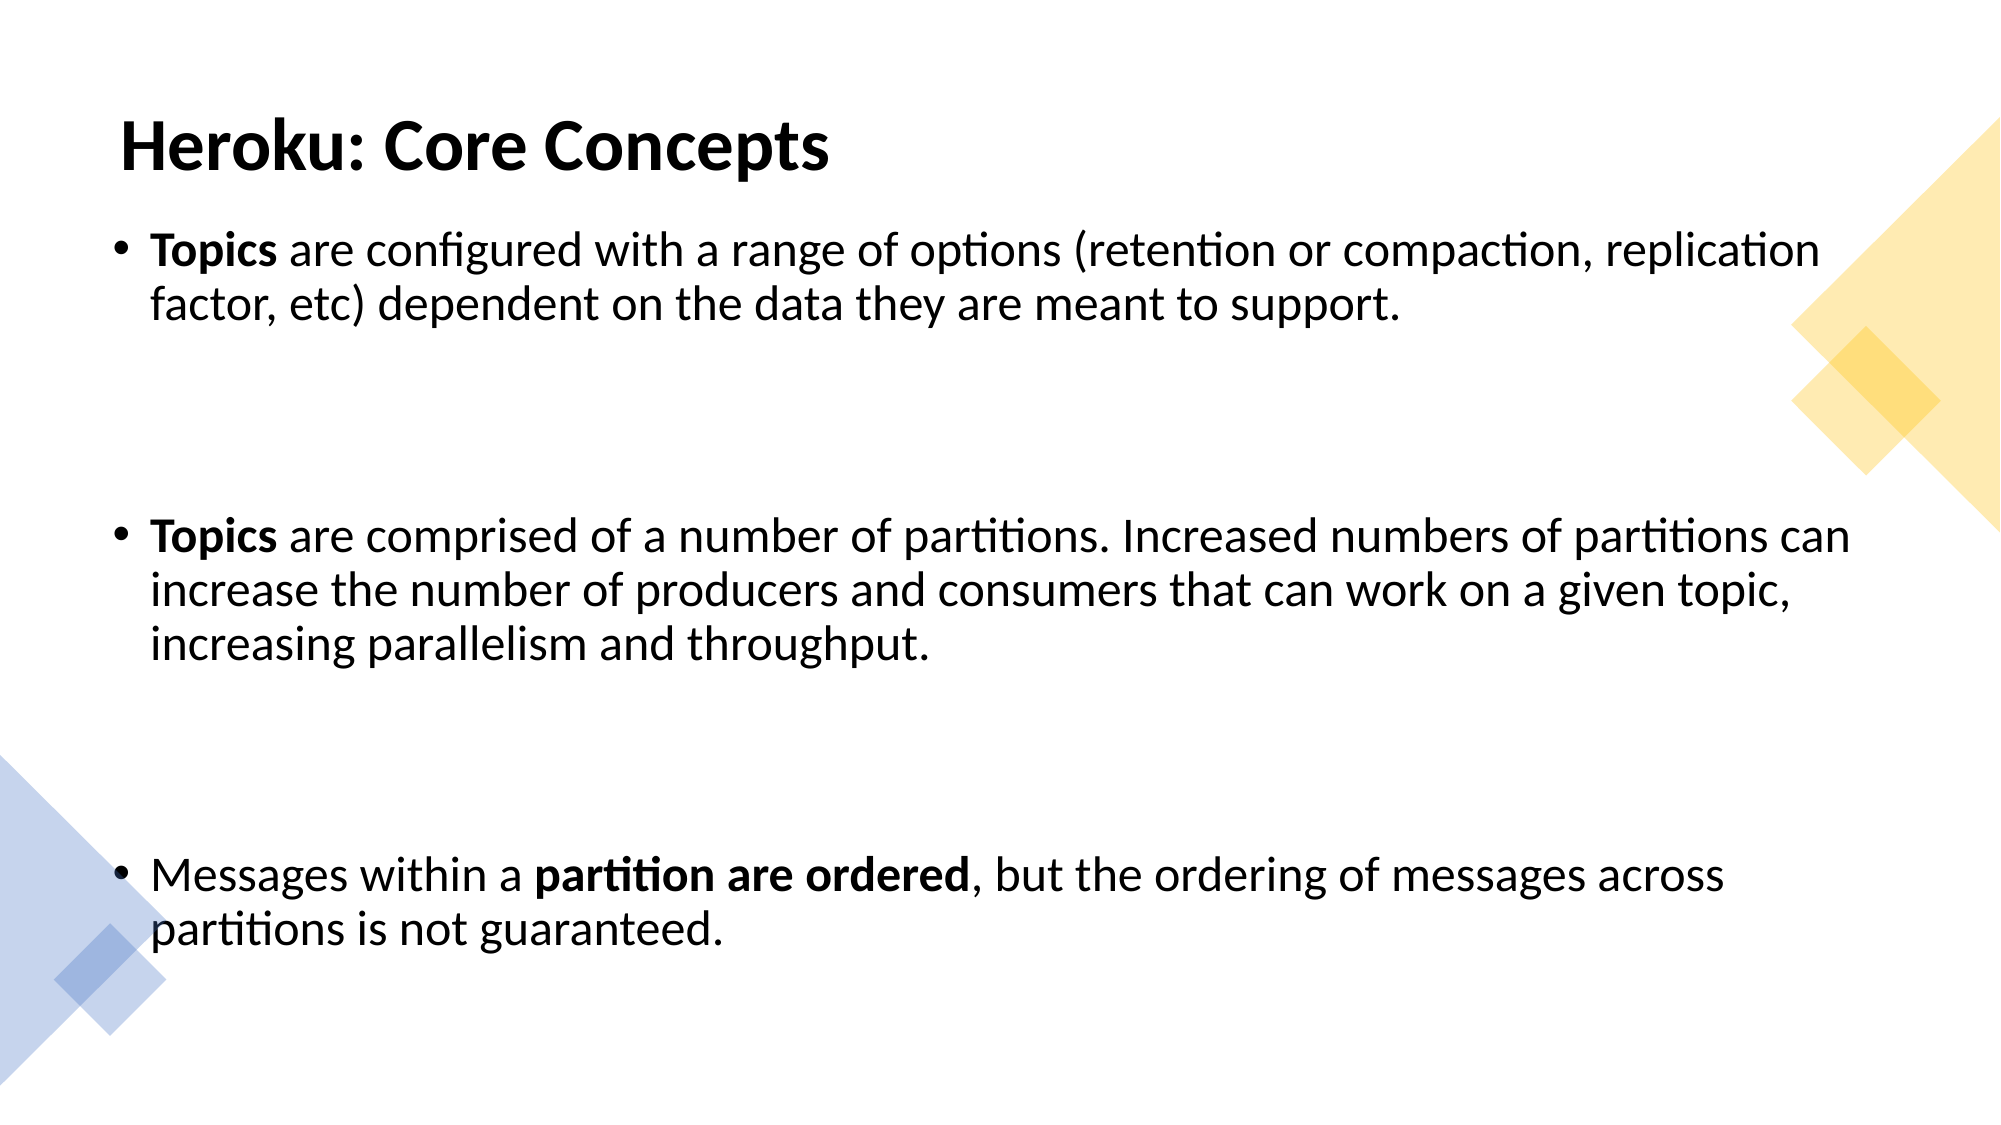

# Heroku: Core Concepts
Topics are configured with a range of options (retention or compaction, replication factor, etc) dependent on the data they are meant to support.

Topics are comprised of a number of partitions. Increased numbers of partitions can increase the number of producers and consumers that can work on a given topic, increasing parallelism and throughput.

Messages within a partition are ordered, but the ordering of messages across partitions is not guaranteed.